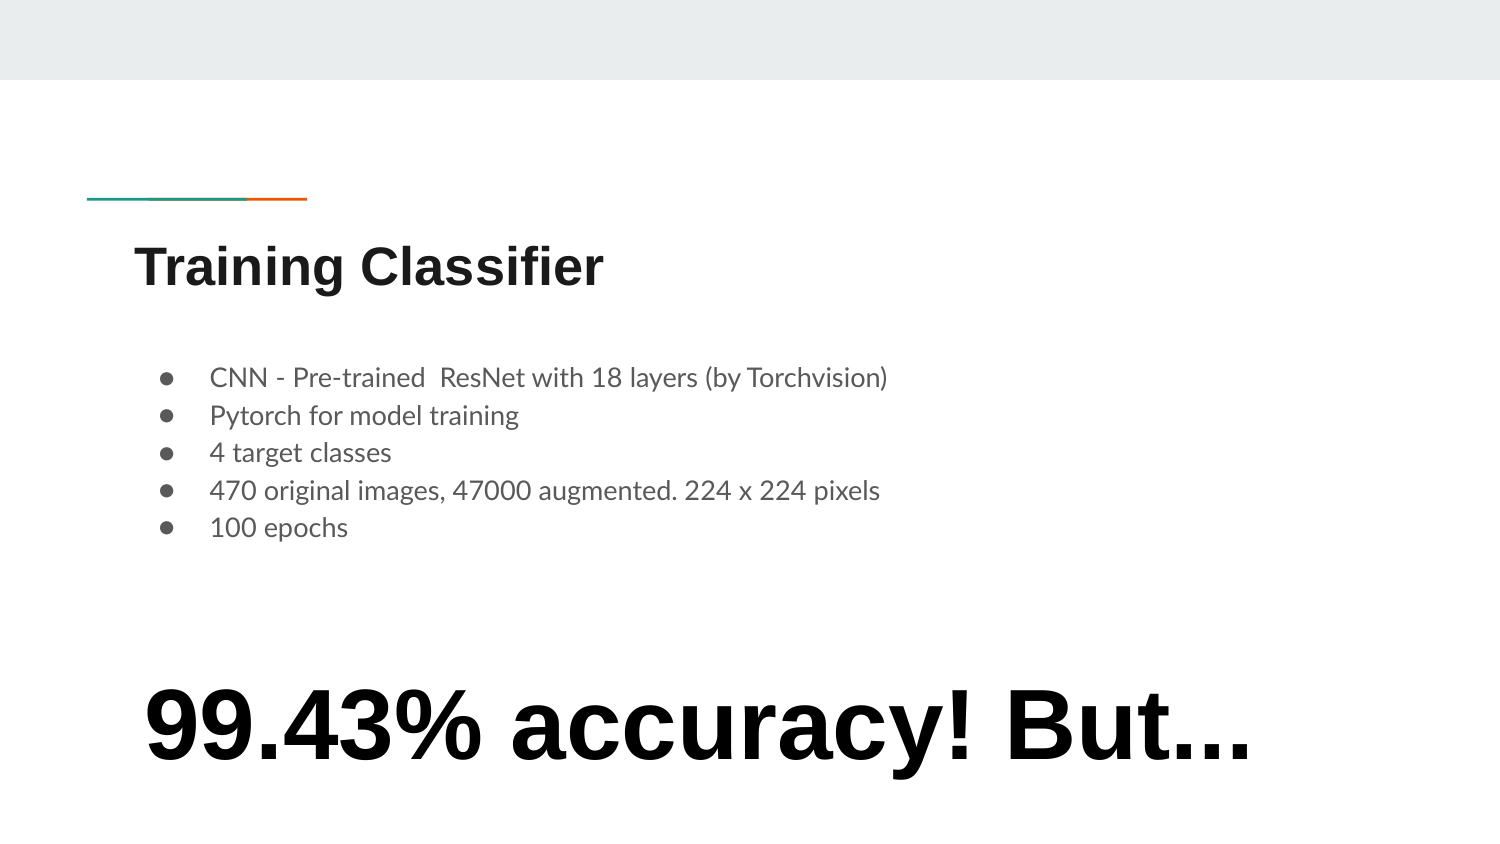

# Training Classifier
CNN - Pre-trained  ResNet with 18 layers (by Torchvision)
Pytorch for model training
4 target classes
470 original images, 47000 augmented. 224 x 224 pixels
100 epochs
99.43% accuracy! But...